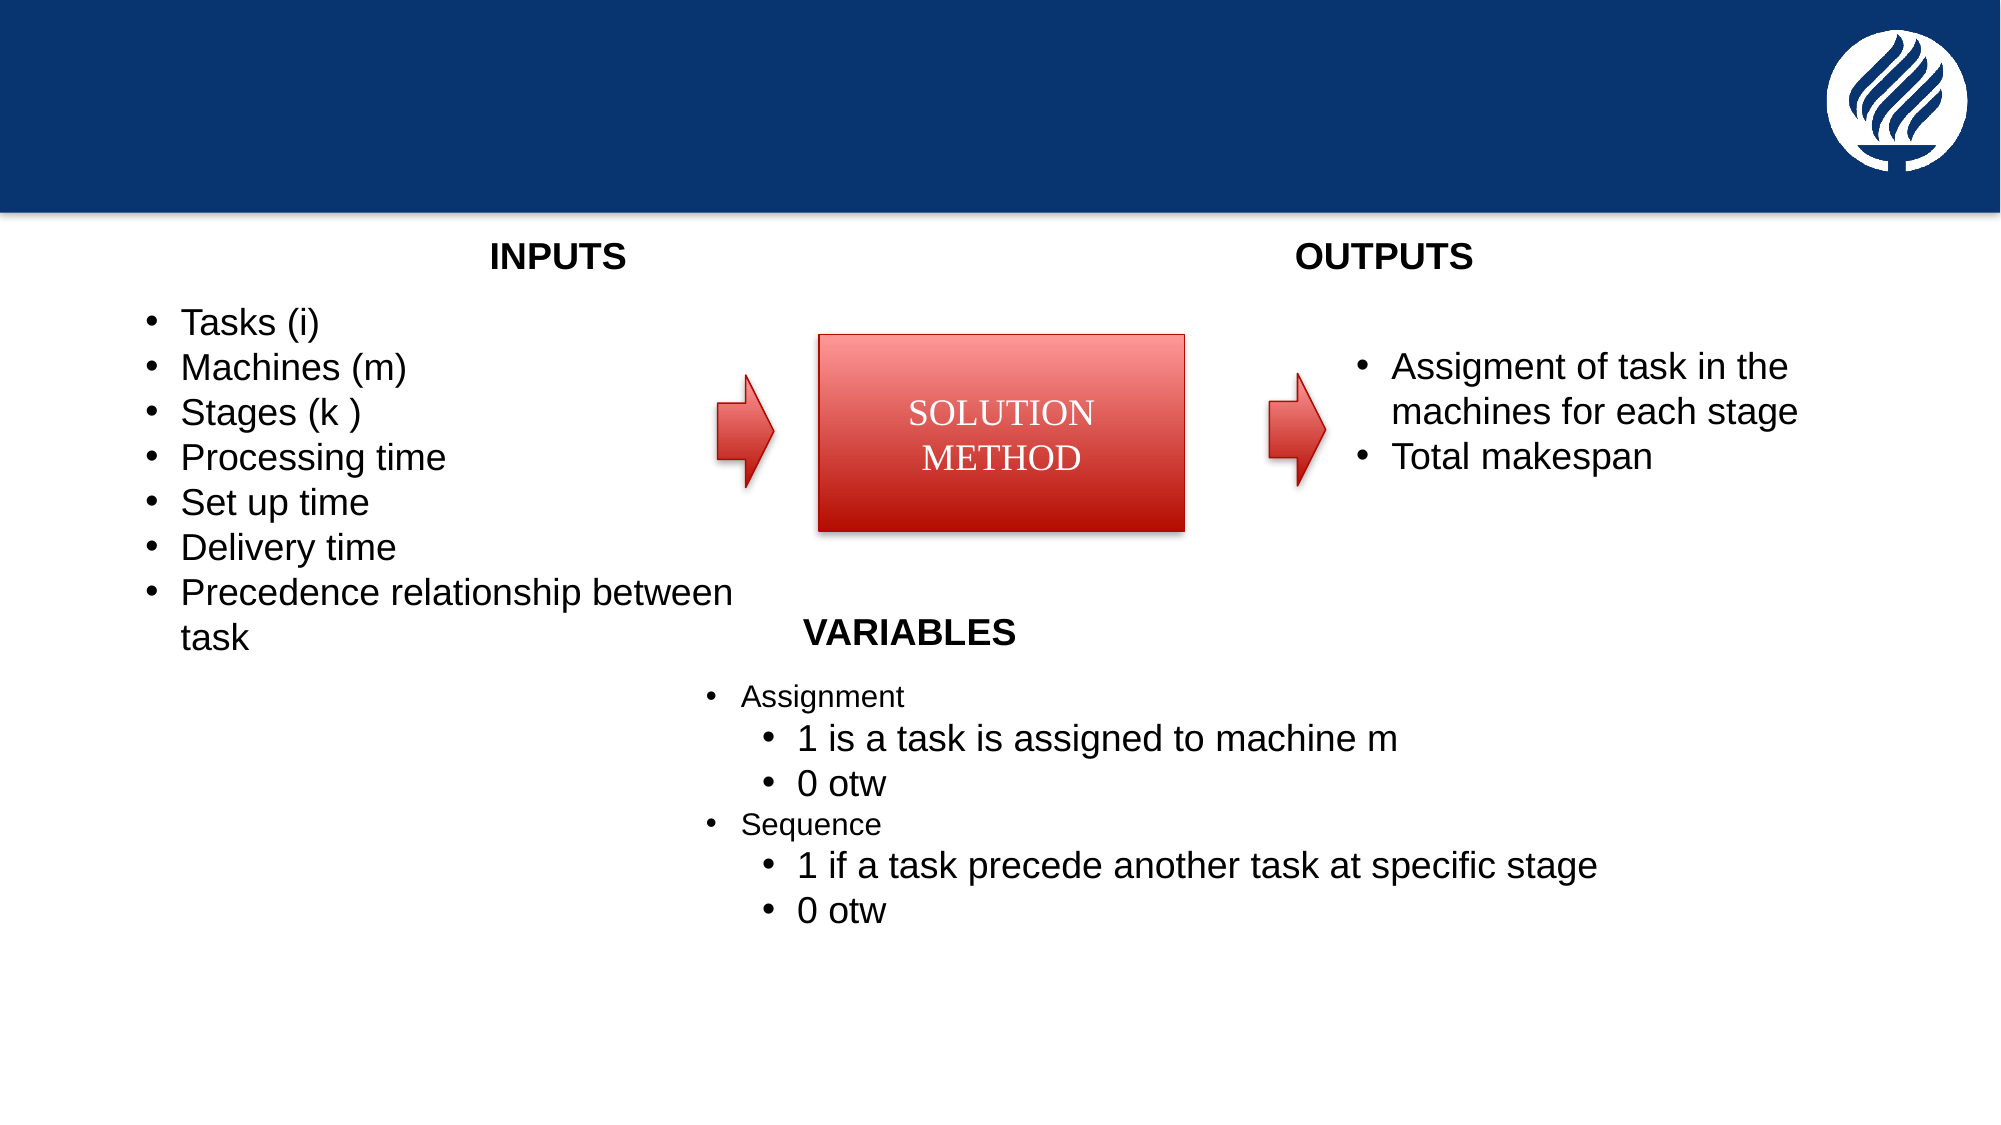

INPUTS
OUTPUTS
Tasks (i)
Machines (m)
Stages (k )
Processing time
Set up time
Delivery time
Precedence relationship between task
SOLUTION METHOD
Assigment of task in the machines for each stage
Total makespan

VARIABLES
Assignment
1 is a task is assigned to machine m
0 otw
Sequence
1 if a task precede another task at specific stage
0 otw